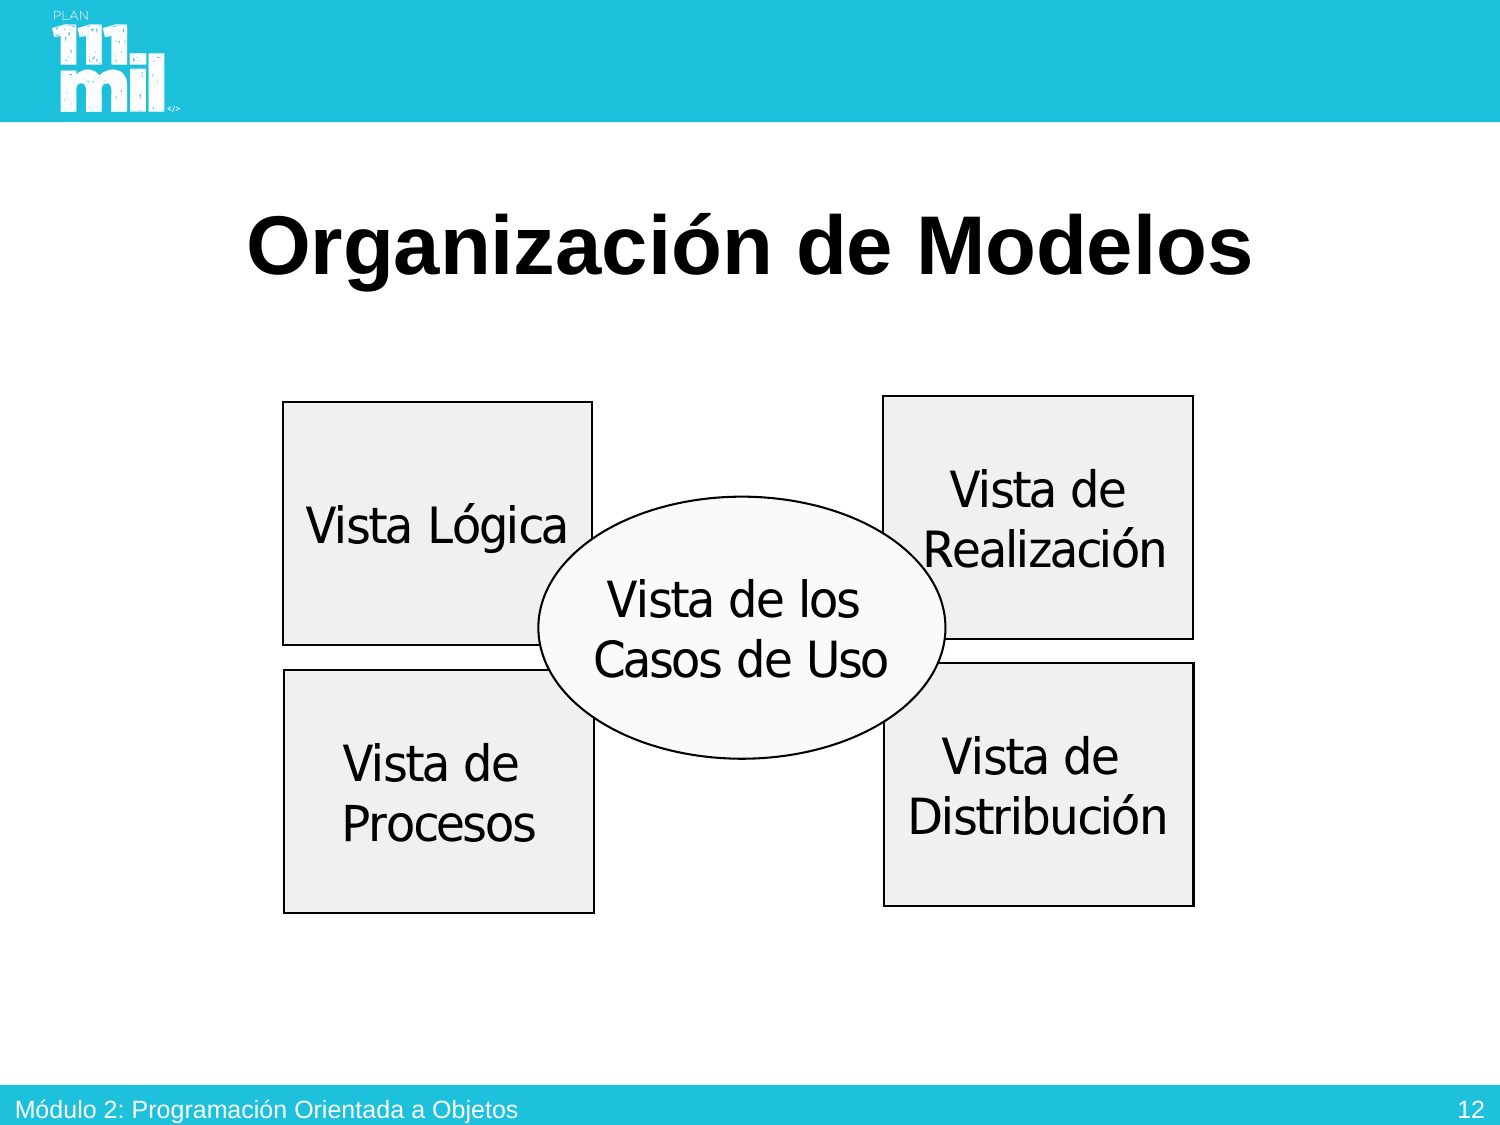

# Organización de Modelos
Vista de
 Realización
Vista Lógica
Vista de los
Casos de Uso
Vista de
Distribución
Vista de
Procesos
12
Módulo 2: Programación Orientada a Objetos